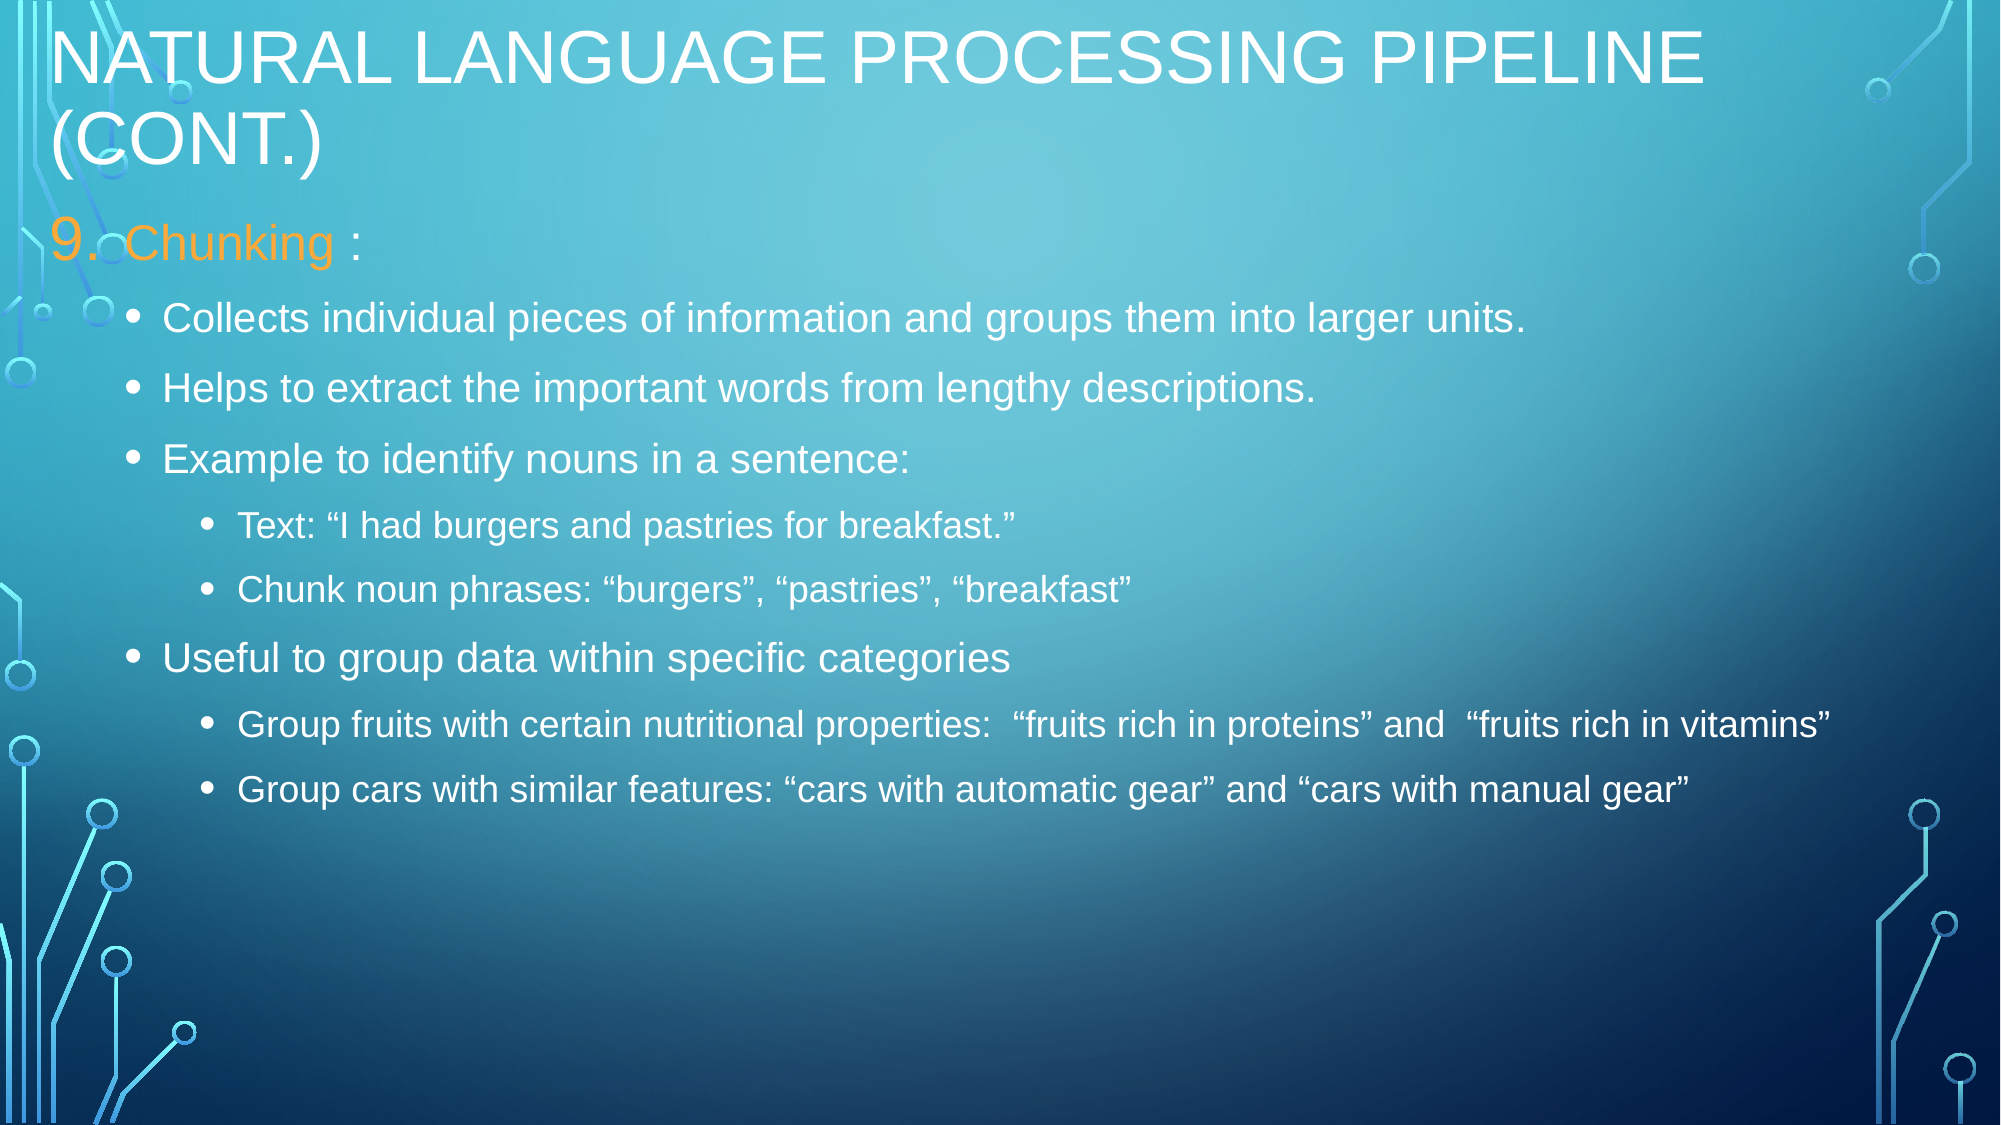

# Natural language processing pipeline (cont.)
Chunking :
Collects individual pieces of information and groups them into larger units.
Helps to extract the important words from lengthy descriptions.
Example to identify nouns in a sentence:
Text: “I had burgers and pastries for breakfast.”
Chunk noun phrases: “burgers”, “pastries”, “breakfast”
Useful to group data within specific categories
Group fruits with certain nutritional properties:  “fruits rich in proteins” and  “fruits rich in vitamins”
Group cars with similar features: “cars with automatic gear” and “cars with manual gear”